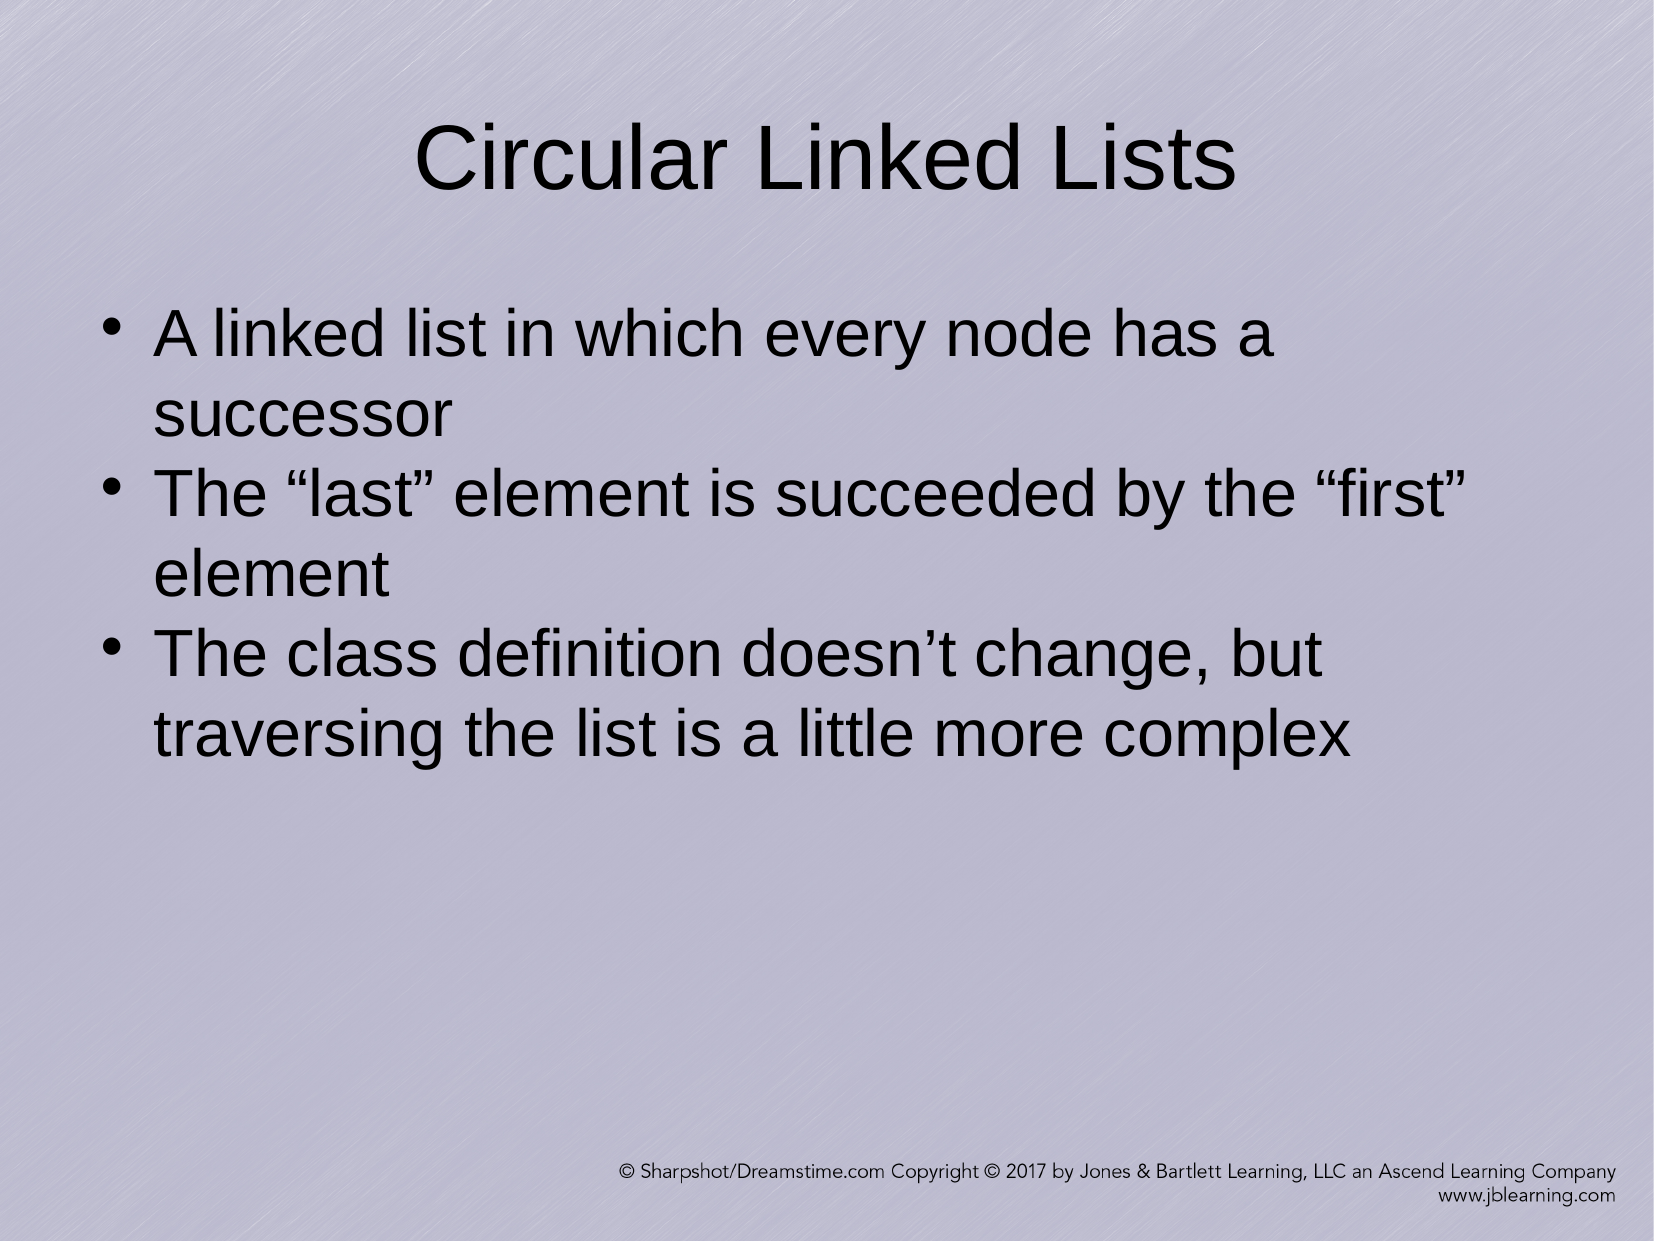

Circular Linked Lists
A linked list in which every node has a successor
The “last” element is succeeded by the “first” element
The class definition doesn’t change, but traversing the list is a little more complex